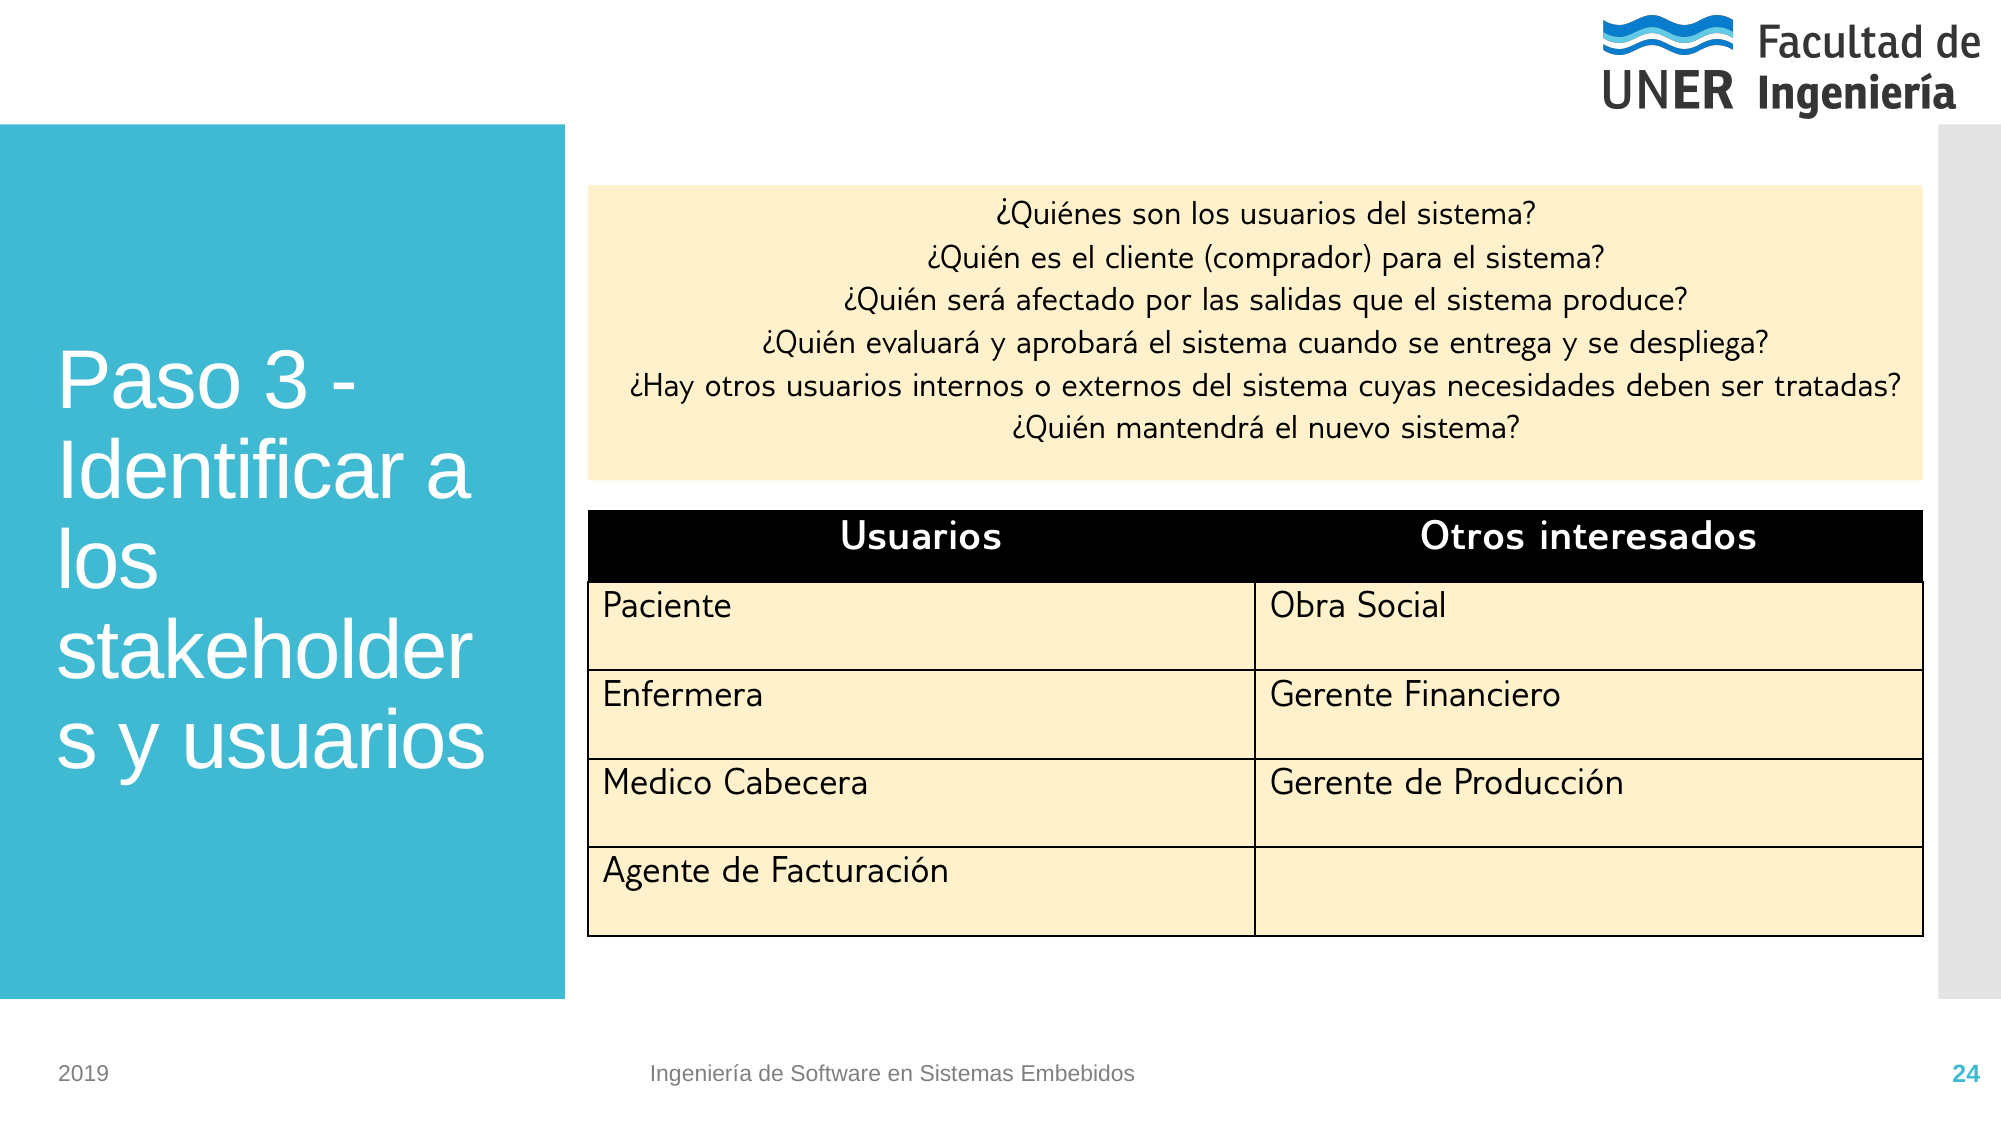

# Paso 3 - Identificar a los stakeholders y usuarios
¿Quiénes son los usuarios del sistema?
¿Quién es el cliente (comprador) para el sistema?
¿Quién será afectado por las salidas que el sistema produce?
¿Quién evaluará y aprobará el sistema cuando se entrega y se despliega?
¿Hay otros usuarios internos o externos del sistema cuyas necesidades deben ser tratadas?
¿Quién mantendrá el nuevo sistema?
| Usuarios | Otros interesados |
| --- | --- |
| Paciente | Obra Social |
| Enfermera | Gerente Financiero |
| Medico Cabecera | Gerente de Producción |
| Agente de Facturación |  |
2019
Ingeniería de Software en Sistemas Embebidos
24